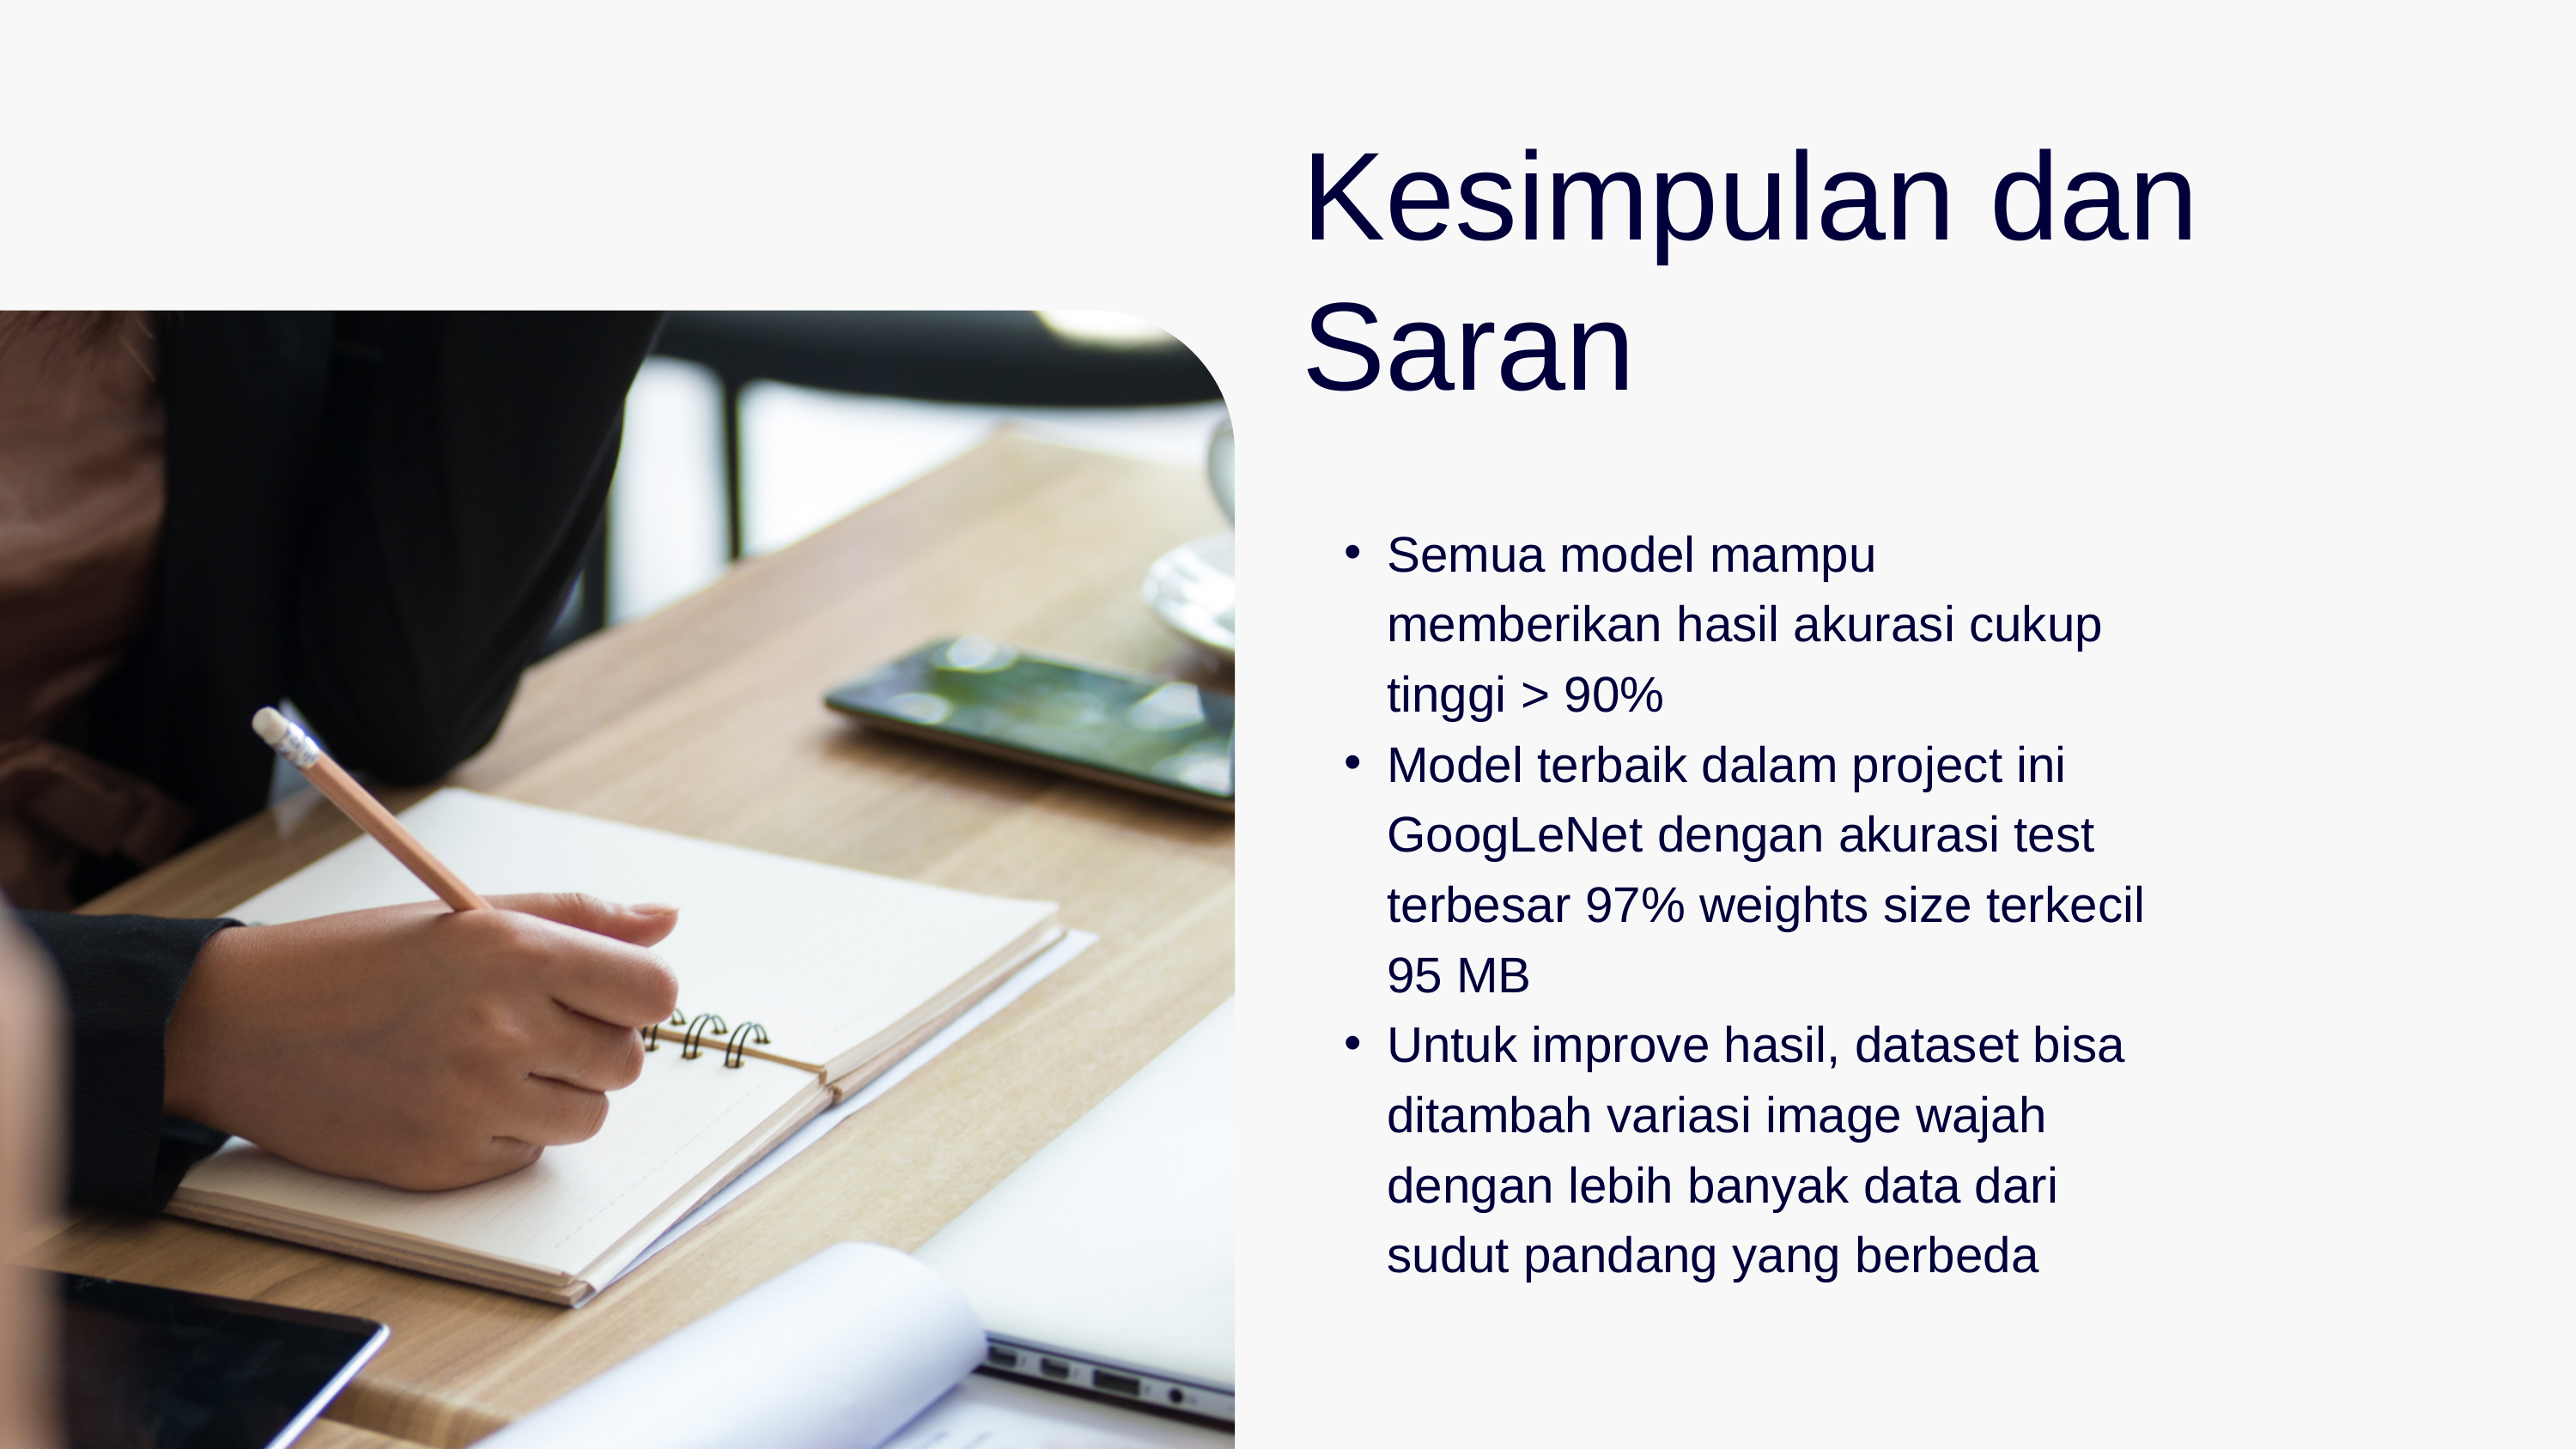

Kesimpulan dan Saran
Semua model mampu memberikan hasil akurasi cukup tinggi > 90%
Model terbaik dalam project ini GoogLeNet dengan akurasi test terbesar 97% weights size terkecil 95 MB
Untuk improve hasil, dataset bisa ditambah variasi image wajah dengan lebih banyak data dari sudut pandang yang berbeda